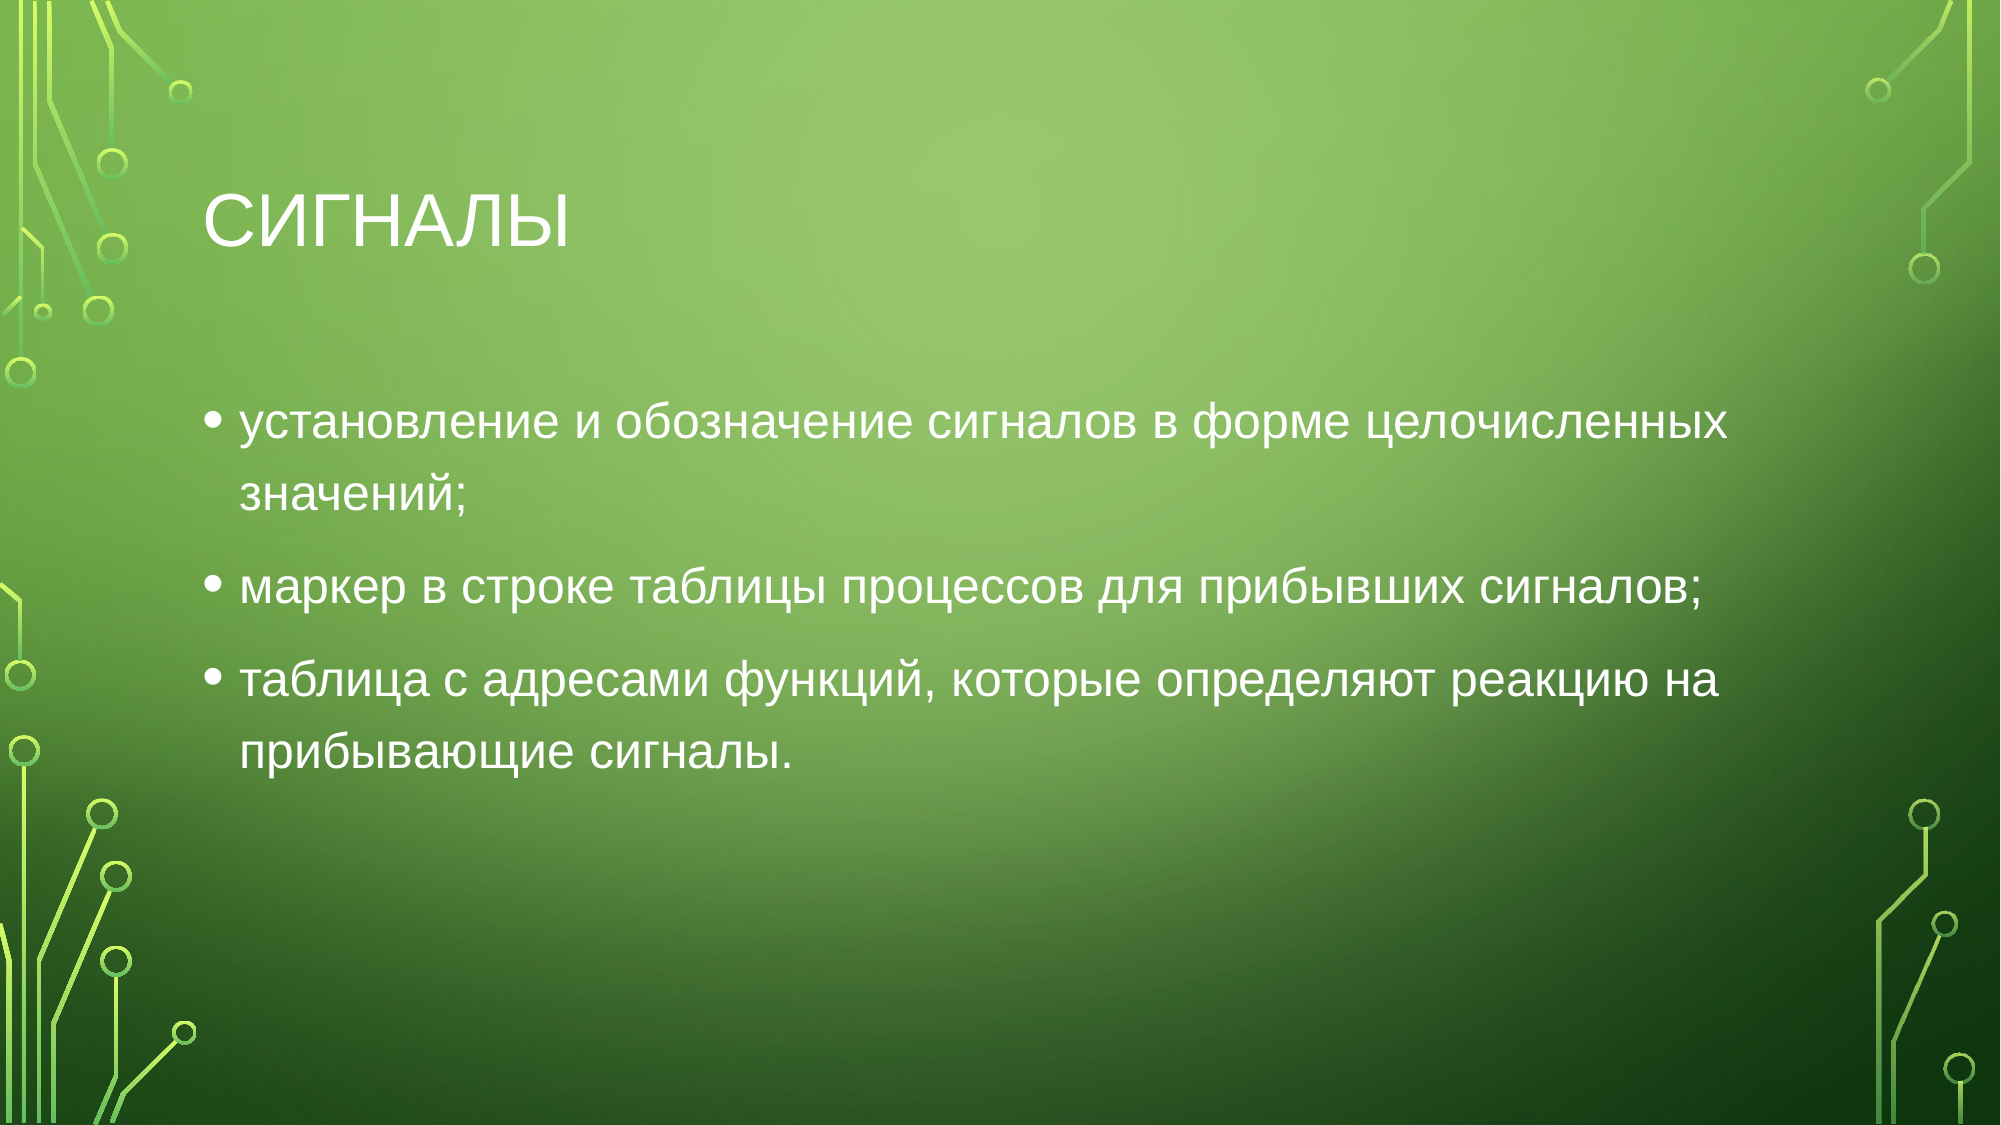

# Сигналы
установление и обозначение сигналов в форме целочисленных значений;
маркер в строке таблицы процессов для прибывших сигналов;
таблица с адресами функций, которые определяют реакцию на прибывающие сигналы.